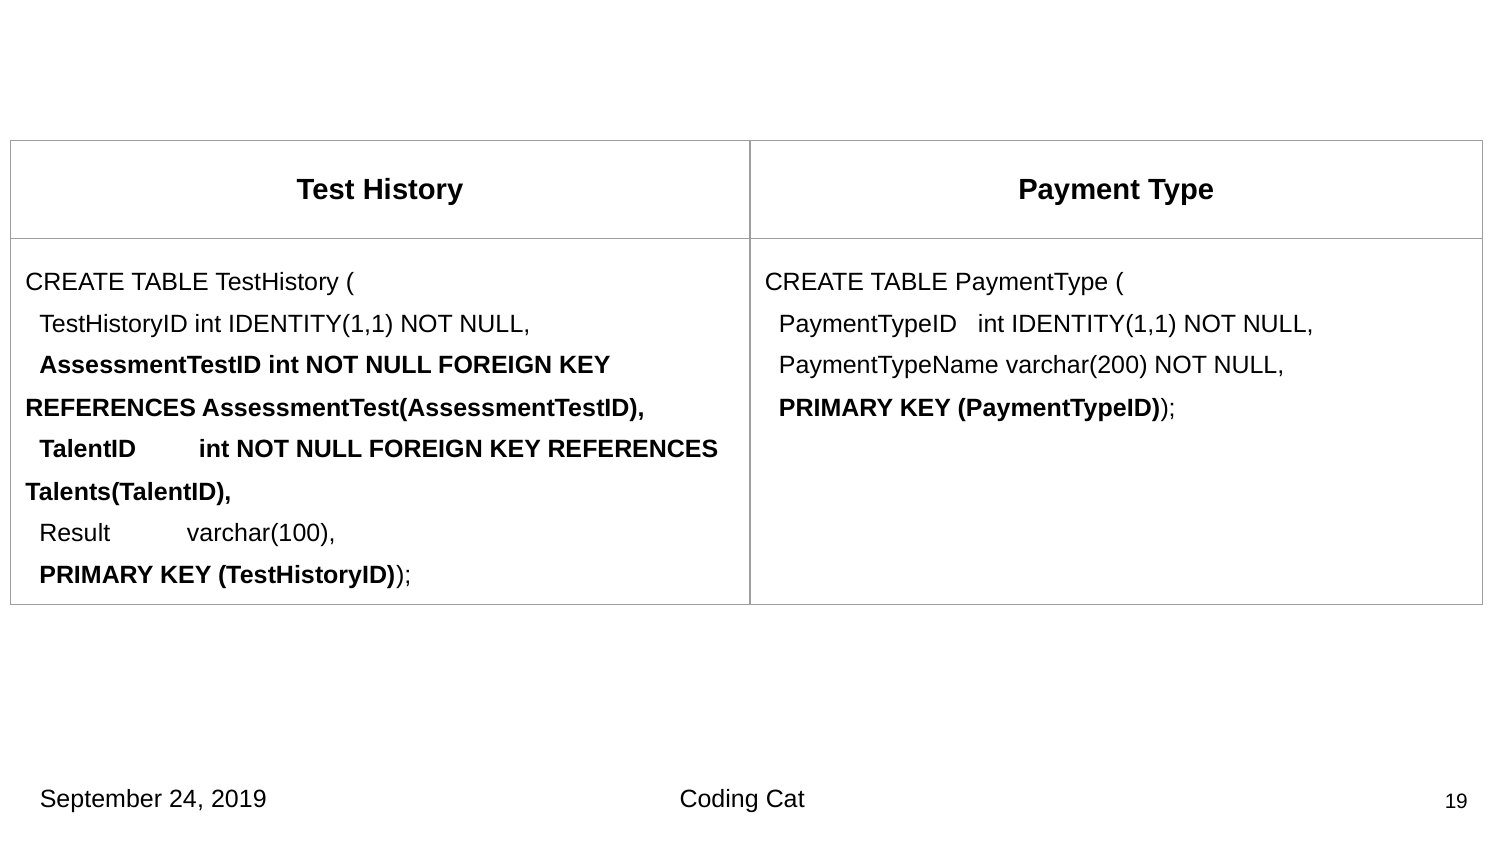

| Test History | Payment Type |
| --- | --- |
| CREATE TABLE TestHistory ( TestHistoryID int IDENTITY(1,1) NOT NULL, AssessmentTestID int NOT NULL FOREIGN KEY REFERENCES AssessmentTest(AssessmentTestID), TalentID int NOT NULL FOREIGN KEY REFERENCES Talents(TalentID), Result varchar(100), PRIMARY KEY (TestHistoryID)); | CREATE TABLE PaymentType ( PaymentTypeID int IDENTITY(1,1) NOT NULL, PaymentTypeName varchar(200) NOT NULL, PRIMARY KEY (PaymentTypeID)); |
September 24, 2019
Coding Cat
19